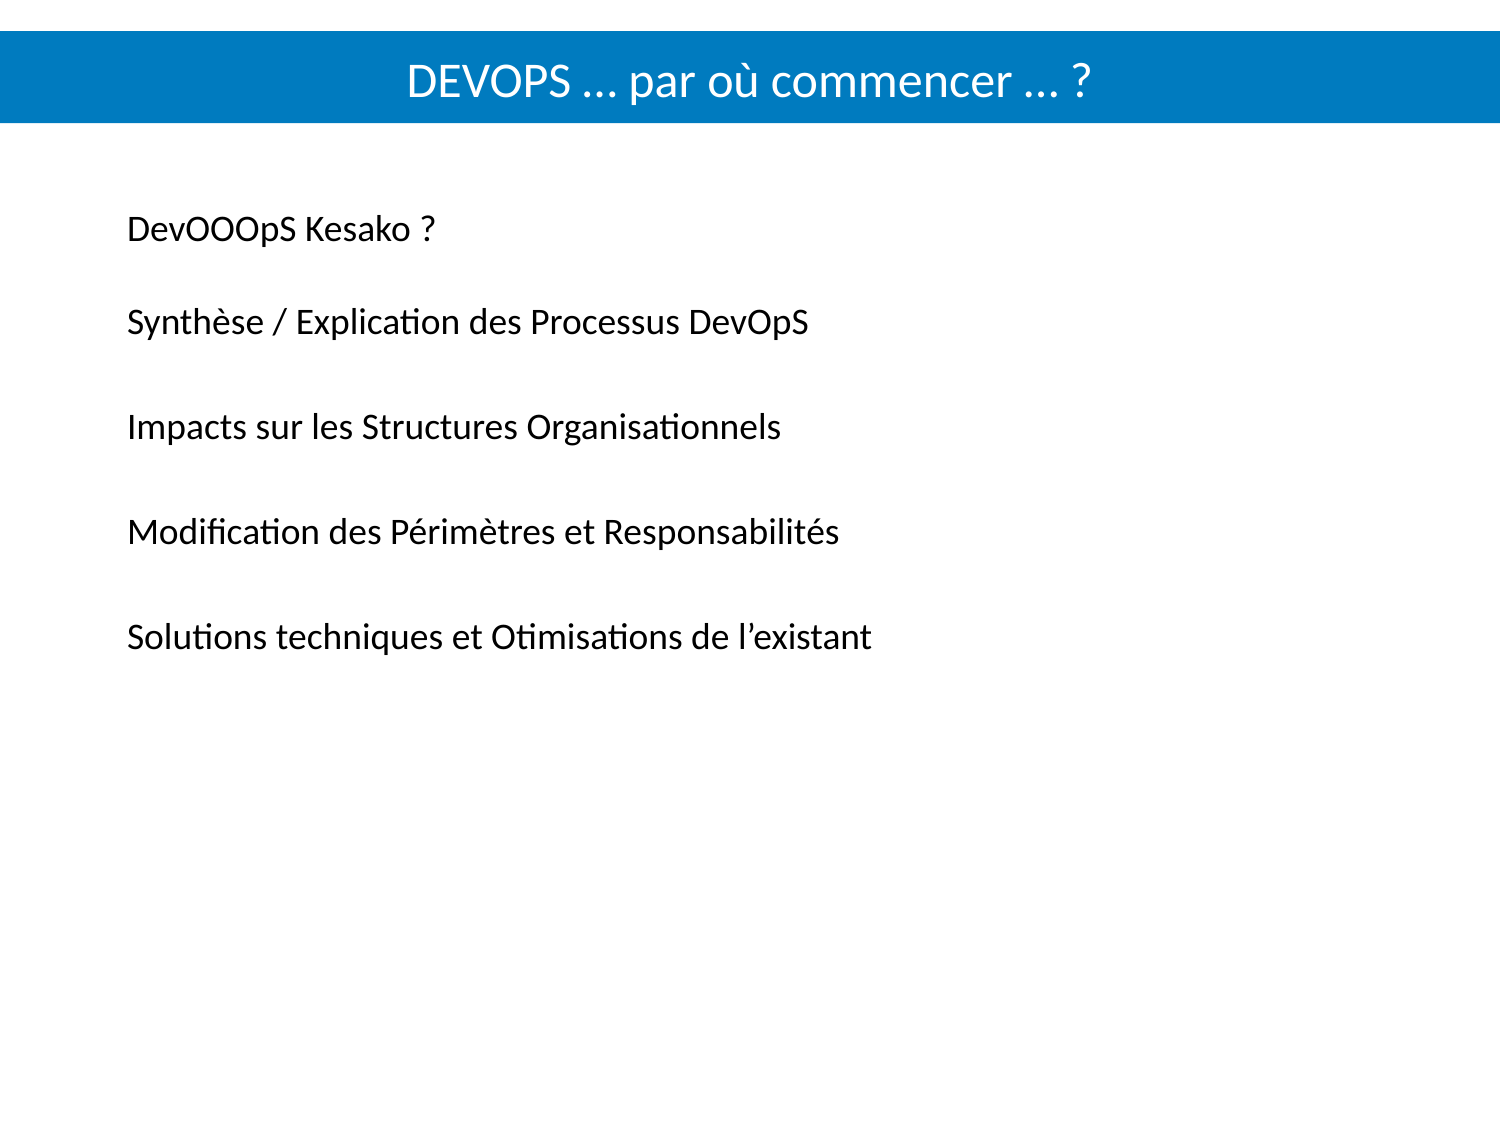

# DEVOPS … par où commencer … ?
DevOOOpS Kesako ?

Synthèse / Explication des Processus DevOpS

Impacts sur les Structures Organisationnels

Modification des Périmètres et Responsabilités

Solutions techniques et Otimisations de l’existant